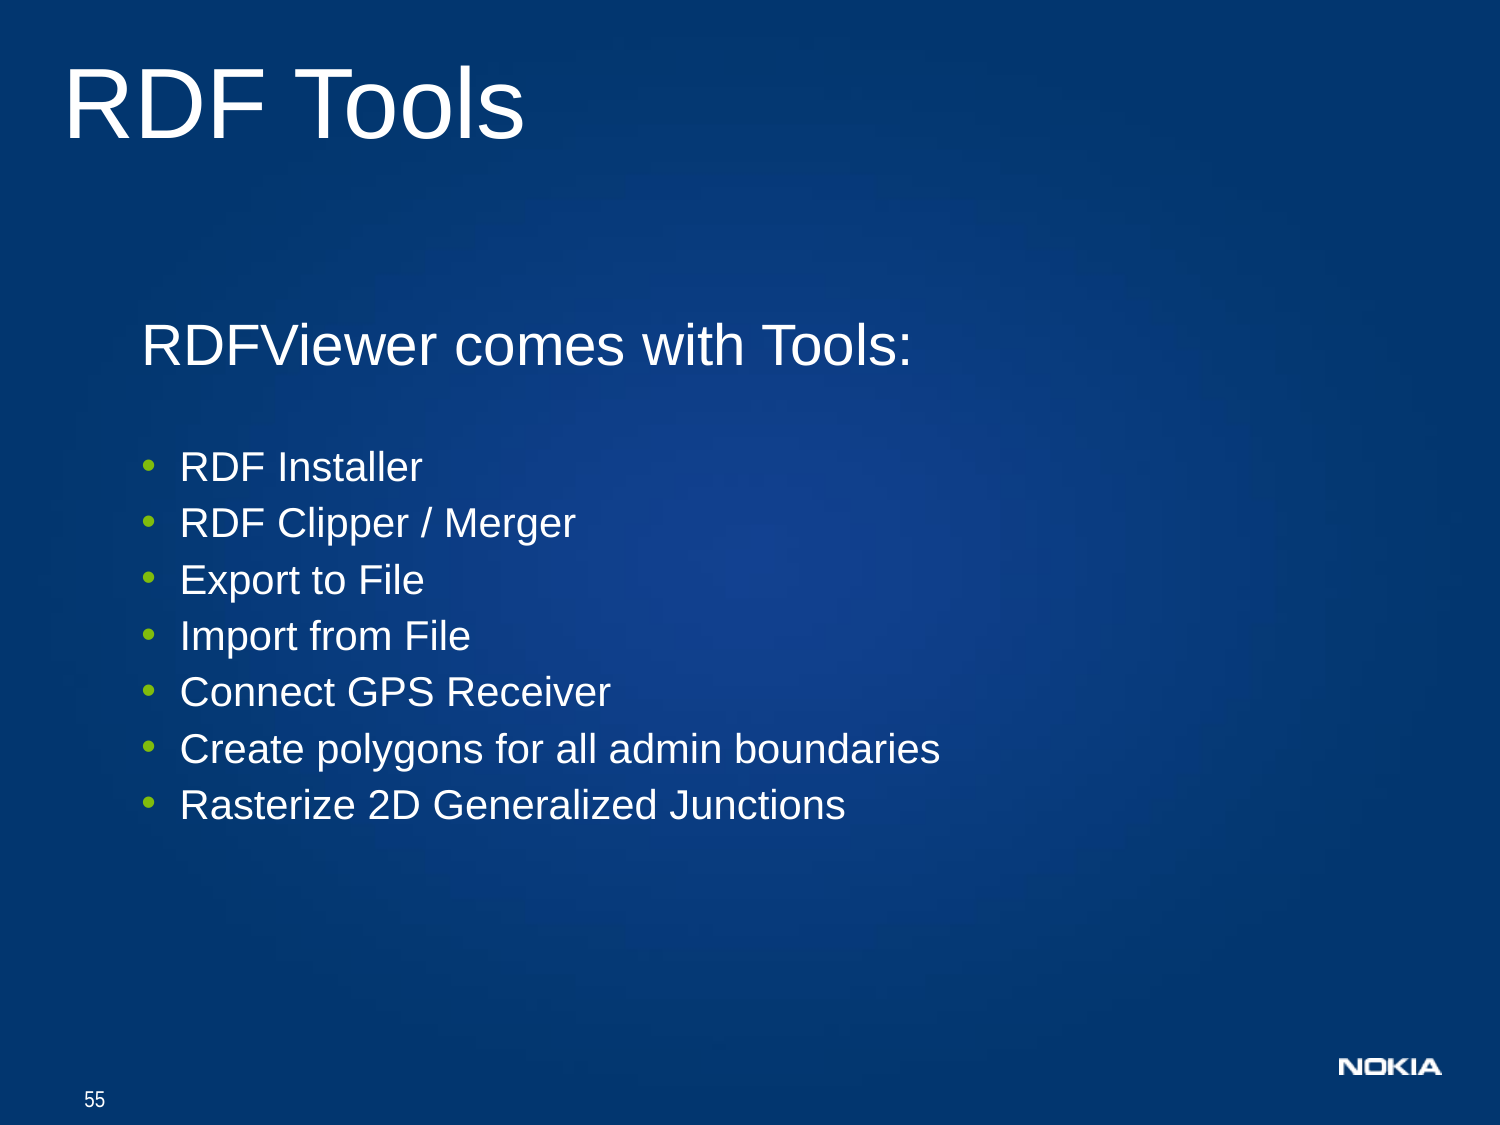

# RDF Tools

RDFViewer comes with Tools:

RDF Installer
RDF Clipper / Merger
Export to File
Import from File
Connect GPS Receiver
Create polygons for all admin boundaries
Rasterize 2D Generalized Junctions
55